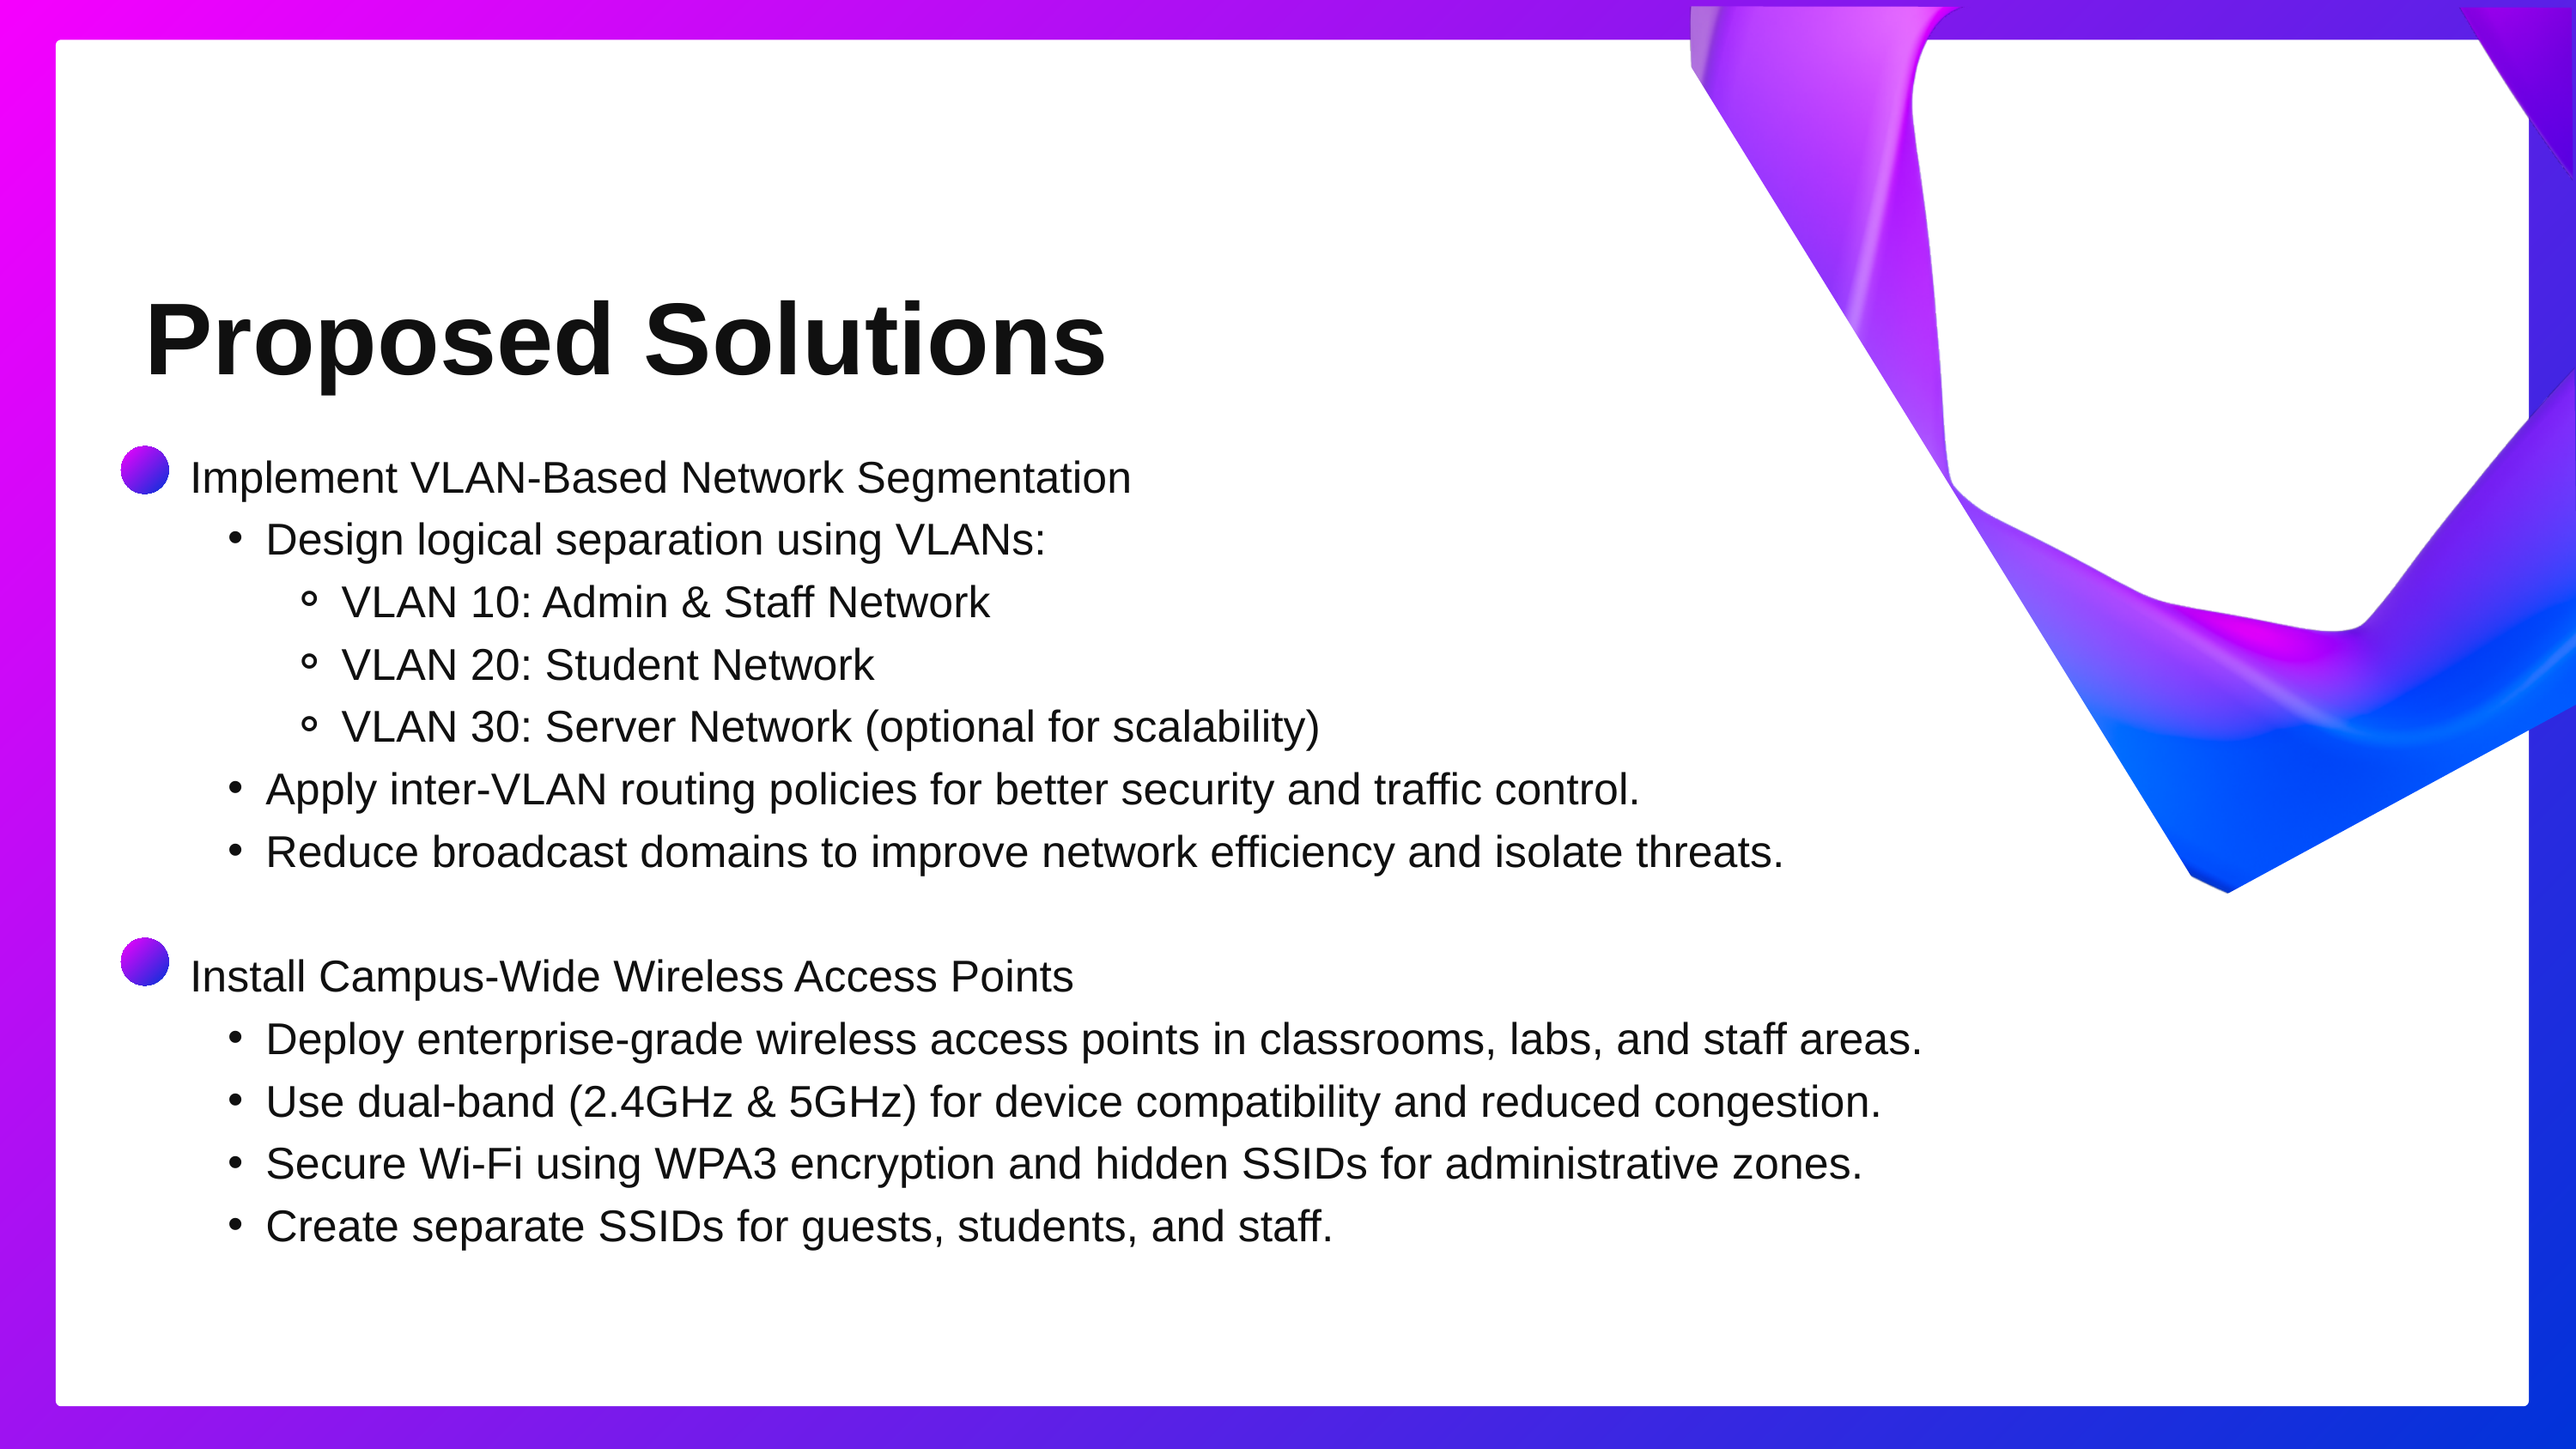

Proposed Solutions
Implement VLAN-Based Network Segmentation
Design logical separation using VLANs:
VLAN 10: Admin & Staff Network
VLAN 20: Student Network
VLAN 30: Server Network (optional for scalability)
Apply inter-VLAN routing policies for better security and traffic control.
Reduce broadcast domains to improve network efficiency and isolate threats.

Install Campus-Wide Wireless Access Points
Deploy enterprise-grade wireless access points in classrooms, labs, and staff areas.
Use dual-band (2.4GHz & 5GHz) for device compatibility and reduced congestion.
Secure Wi-Fi using WPA3 encryption and hidden SSIDs for administrative zones.
Create separate SSIDs for guests, students, and staff.